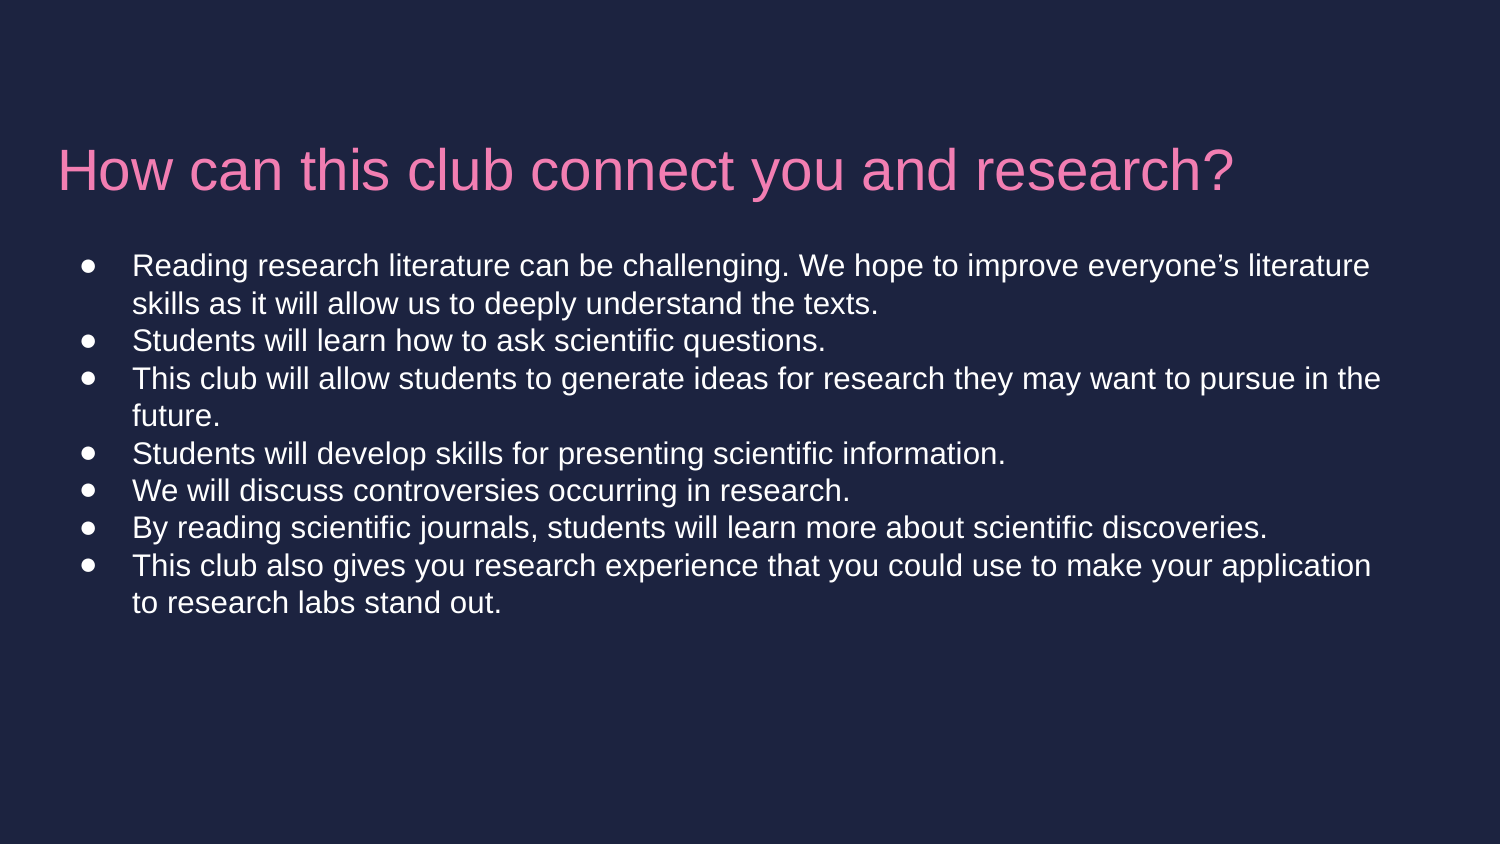

# How can this club connect you and research?
Reading research literature can be challenging. We hope to improve everyone’s literature skills as it will allow us to deeply understand the texts.
Students will learn how to ask scientific questions.
This club will allow students to generate ideas for research they may want to pursue in the future.
Students will develop skills for presenting scientific information.
We will discuss controversies occurring in research.
By reading scientific journals, students will learn more about scientific discoveries.
This club also gives you research experience that you could use to make your application to research labs stand out.